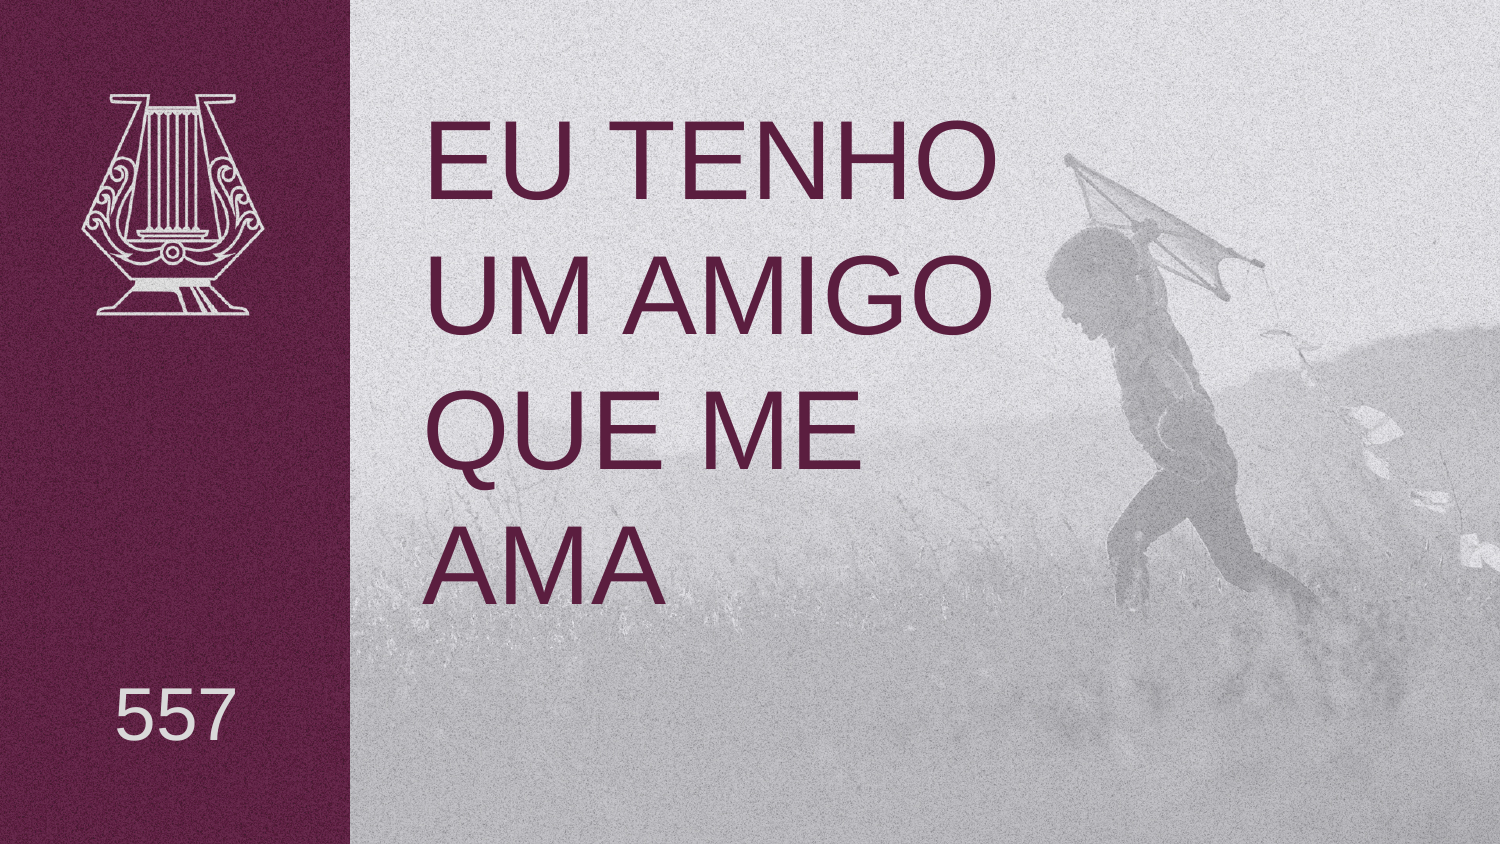

# EU TENHO UM AMIGO QUE ME AMA
557